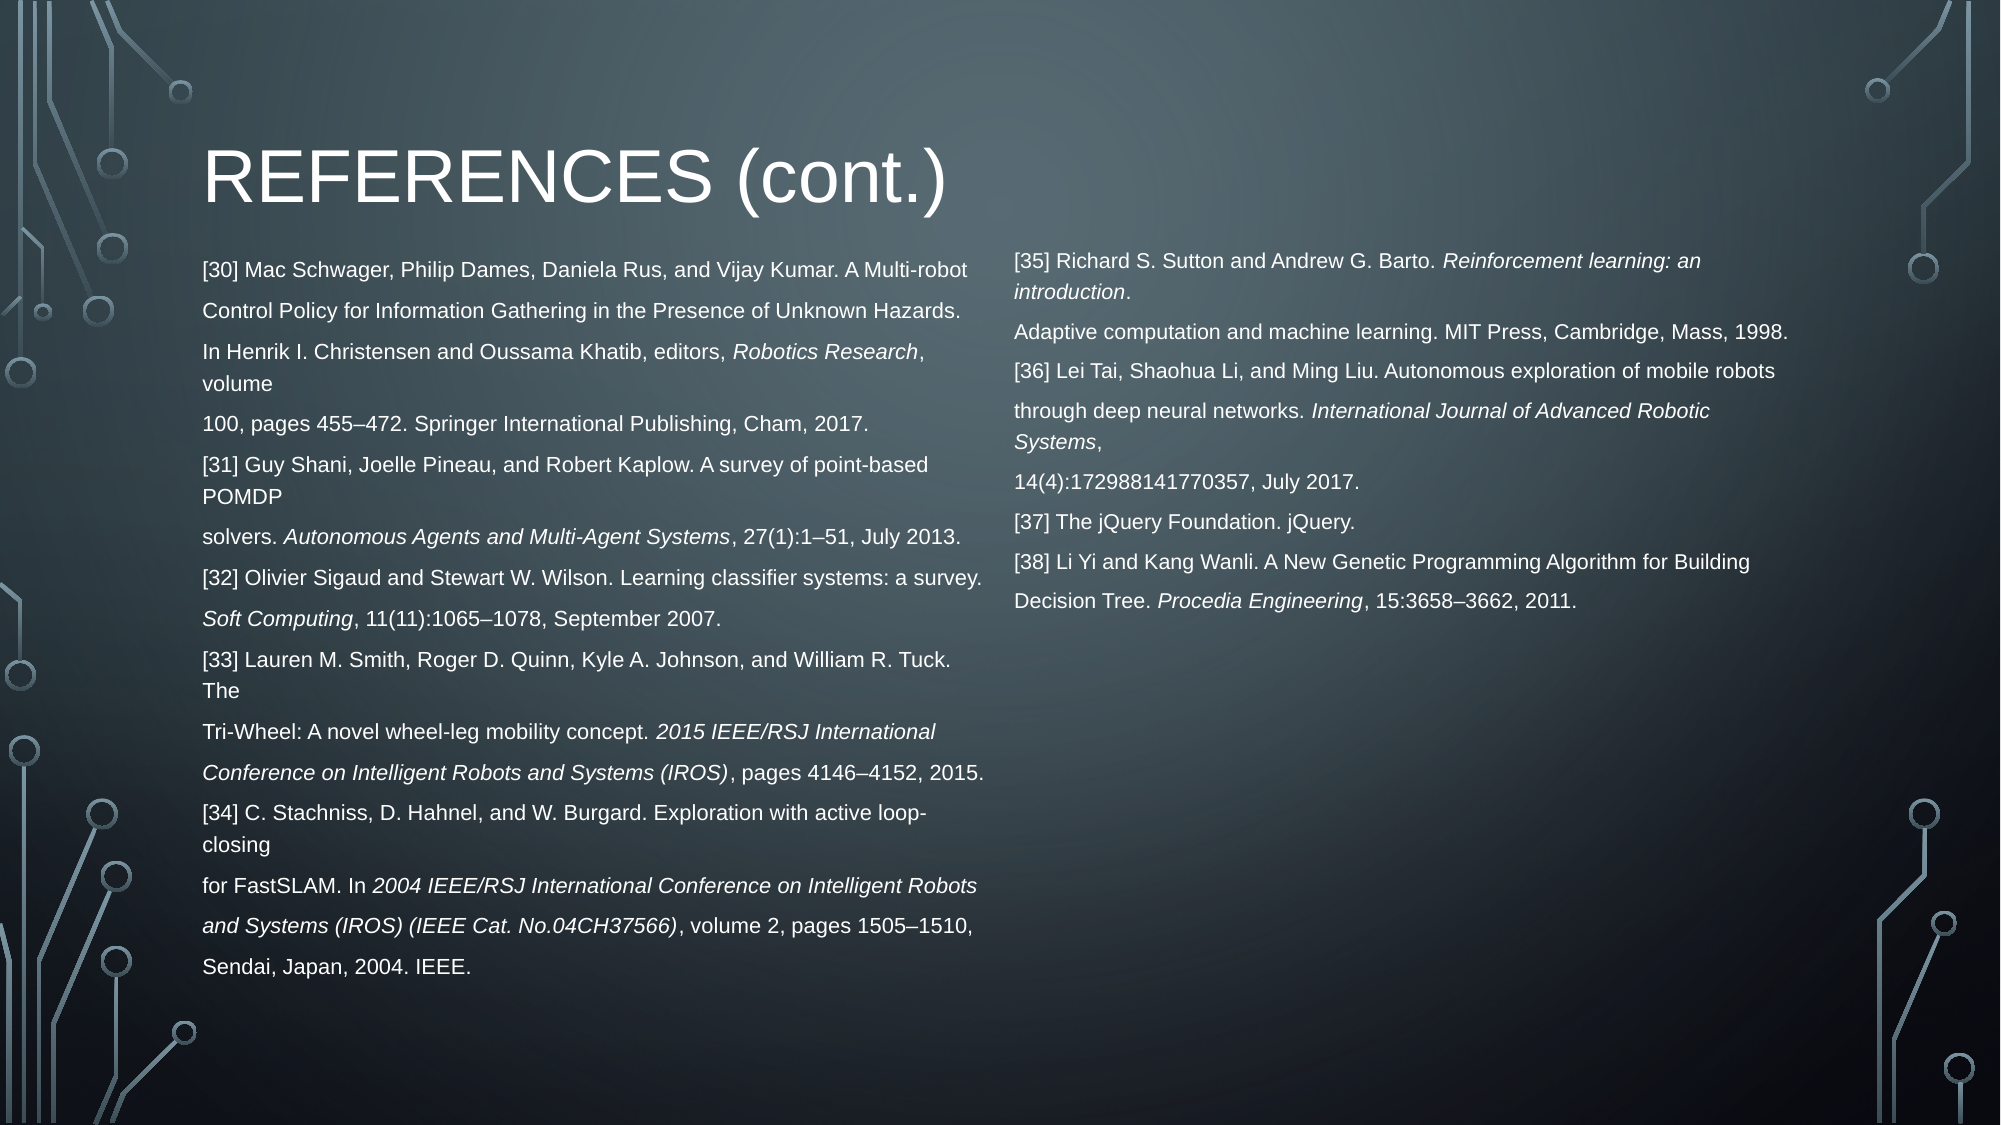

# References (cont.)

[35] Richard S. Sutton and Andrew G. Barto. Reinforcement learning: an introduction.
Adaptive computation and machine learning. MIT Press, Cambridge, Mass, 1998.
[36] Lei Tai, Shaohua Li, and Ming Liu. Autonomous exploration of mobile robots
through deep neural networks. International Journal of Advanced Robotic Systems,
14(4):172988141770357, July 2017.
[37] The jQuery Foundation. jQuery.
[38] Li Yi and Kang Wanli. A New Genetic Programming Algorithm for Building
Decision Tree. Procedia Engineering, 15:3658–3662, 2011.

[30] Mac Schwager, Philip Dames, Daniela Rus, and Vijay Kumar. A Multi-robot
Control Policy for Information Gathering in the Presence of Unknown Hazards.
In Henrik I. Christensen and Oussama Khatib, editors, Robotics Research, volume
100, pages 455–472. Springer International Publishing, Cham, 2017.
[31] Guy Shani, Joelle Pineau, and Robert Kaplow. A survey of point-based POMDP
solvers. Autonomous Agents and Multi-Agent Systems, 27(1):1–51, July 2013.
[32] Olivier Sigaud and Stewart W. Wilson. Learning classifier systems: a survey.
Soft Computing, 11(11):1065–1078, September 2007.
[33] Lauren M. Smith, Roger D. Quinn, Kyle A. Johnson, and William R. Tuck. The
Tri-Wheel: A novel wheel-leg mobility concept. 2015 IEEE/RSJ International
Conference on Intelligent Robots and Systems (IROS), pages 4146–4152, 2015.
[34] C. Stachniss, D. Hahnel, and W. Burgard. Exploration with active loop-closing
for FastSLAM. In 2004 IEEE/RSJ International Conference on Intelligent Robots
and Systems (IROS) (IEEE Cat. No.04CH37566), volume 2, pages 1505–1510,
Sendai, Japan, 2004. IEEE.